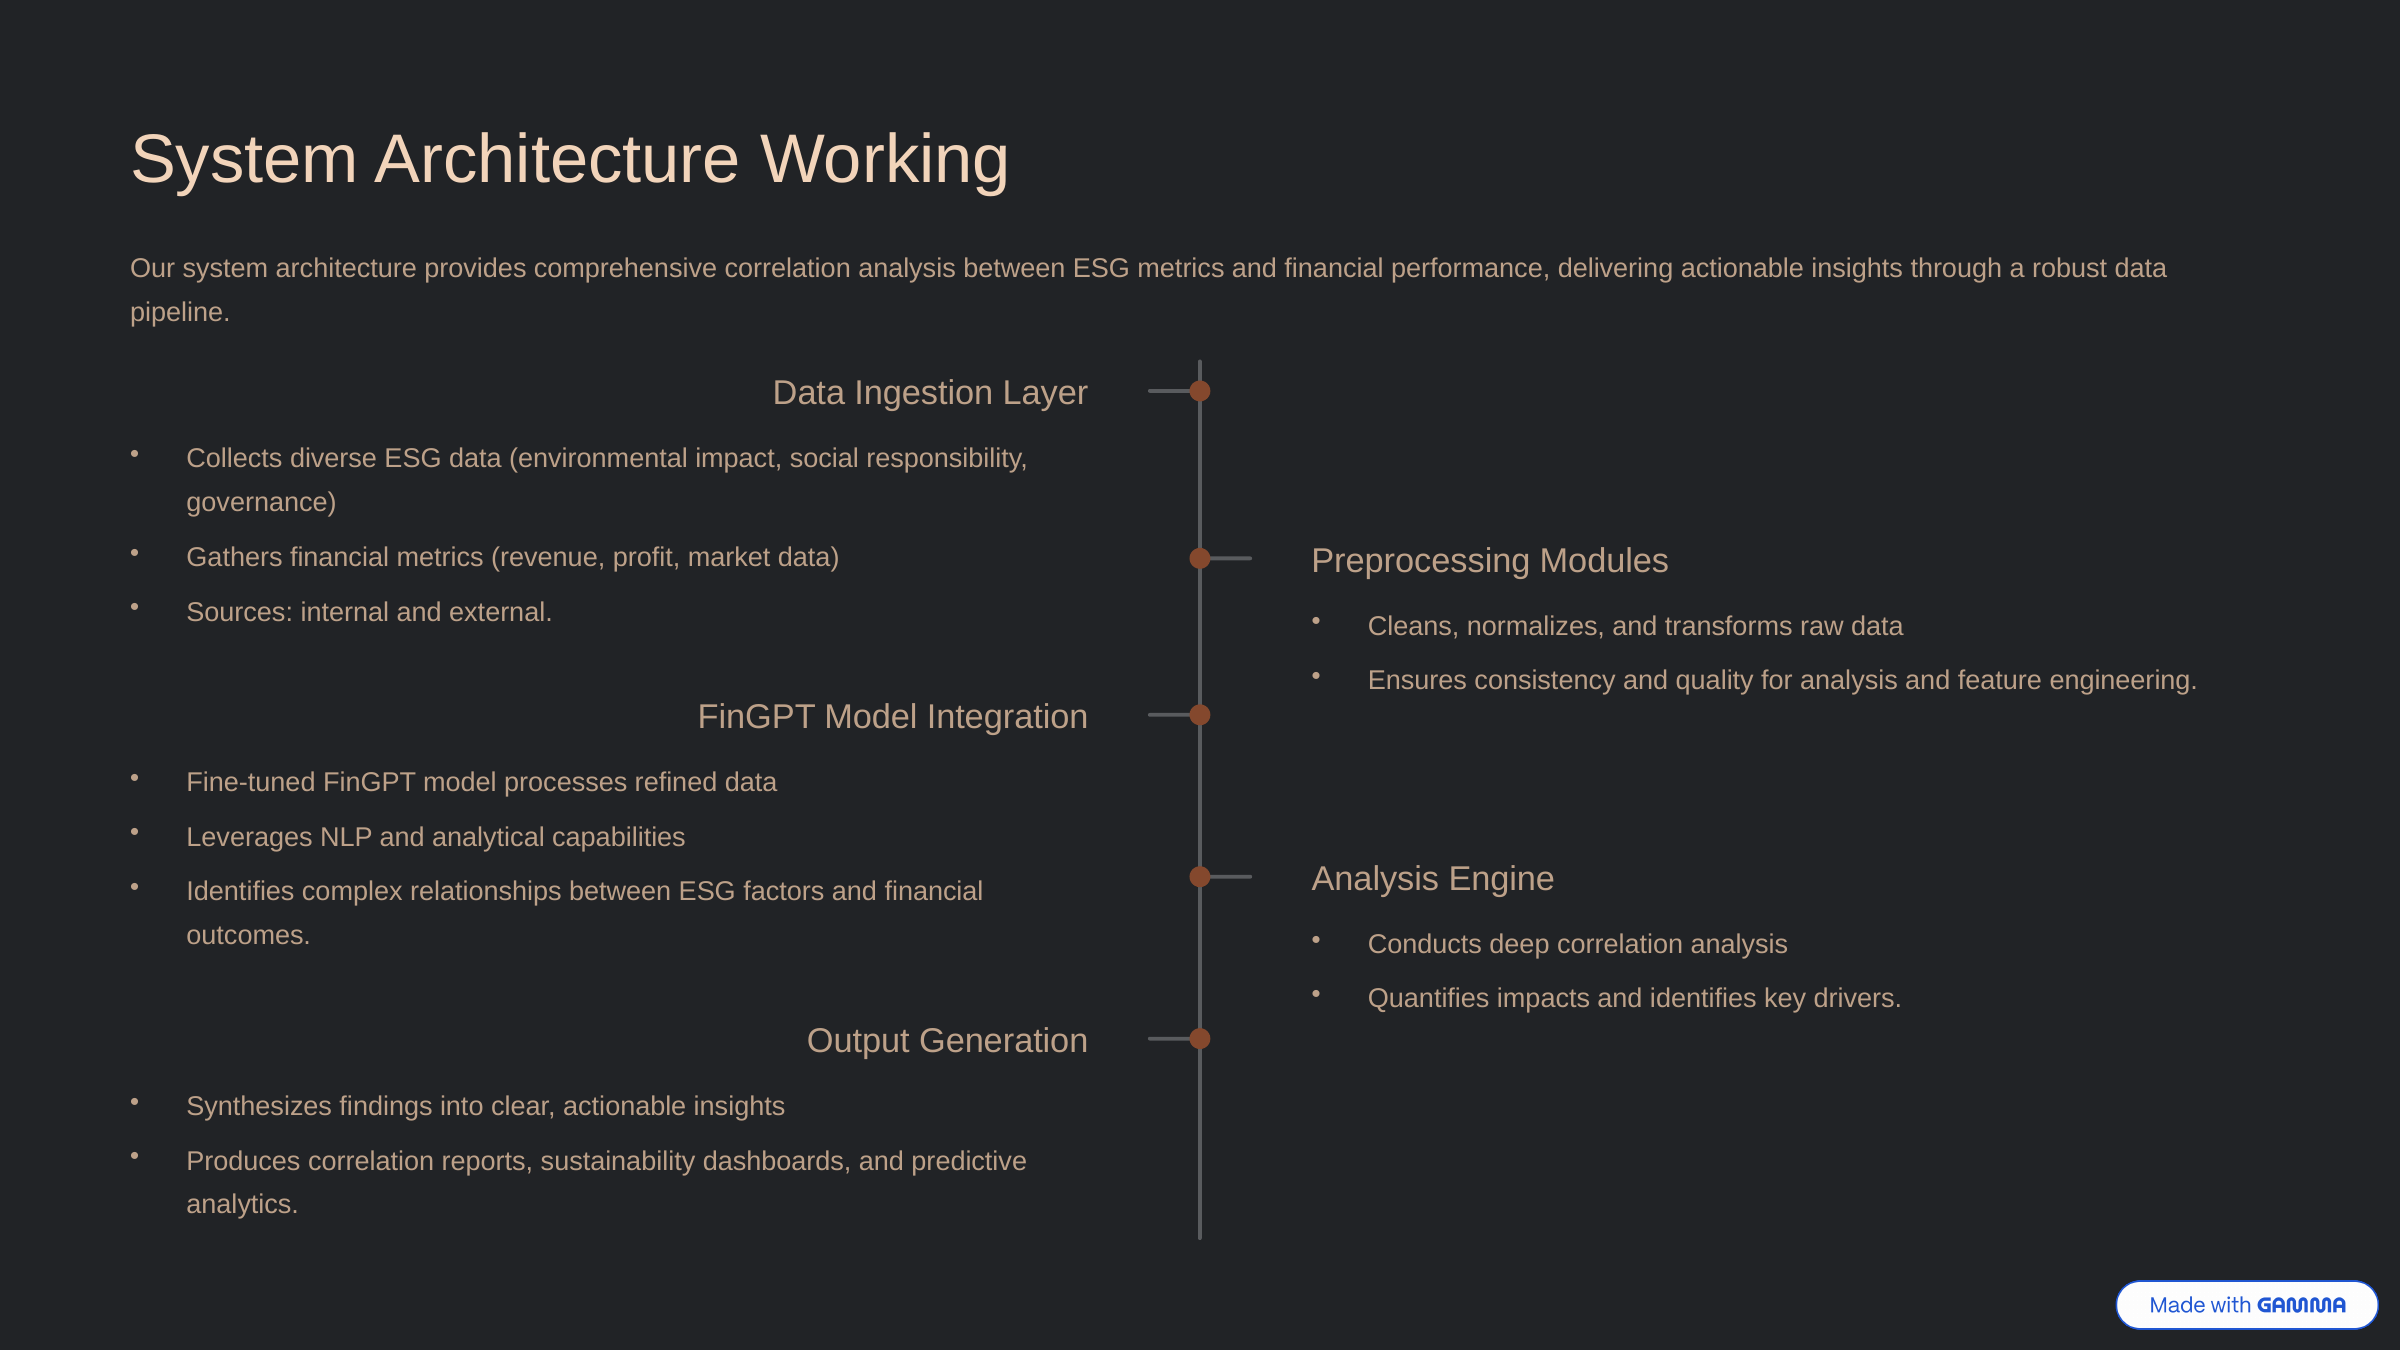

System Architecture Working
Our system architecture provides comprehensive correlation analysis between ESG metrics and financial performance, delivering actionable insights through a robust data pipeline.

Data Ingestion Layer

Collects diverse ESG data (environmental impact, social responsibility, governance)
Gathers financial metrics (revenue, profit, market data)
Preprocessing Modules

Sources: internal and external.
Cleans, normalizes, and transforms raw data
Ensures consistency and quality for analysis and feature engineering.
FinGPT Model Integration

Fine-tuned FinGPT model processes refined data
Leverages NLP and analytical capabilities
Analysis Engine
Identifies complex relationships between ESG factors and financial outcomes.

Conducts deep correlation analysis
Quantifies impacts and identifies key drivers.
Output Generation

Synthesizes findings into clear, actionable insights
Produces correlation reports, sustainability dashboards, and predictive analytics.